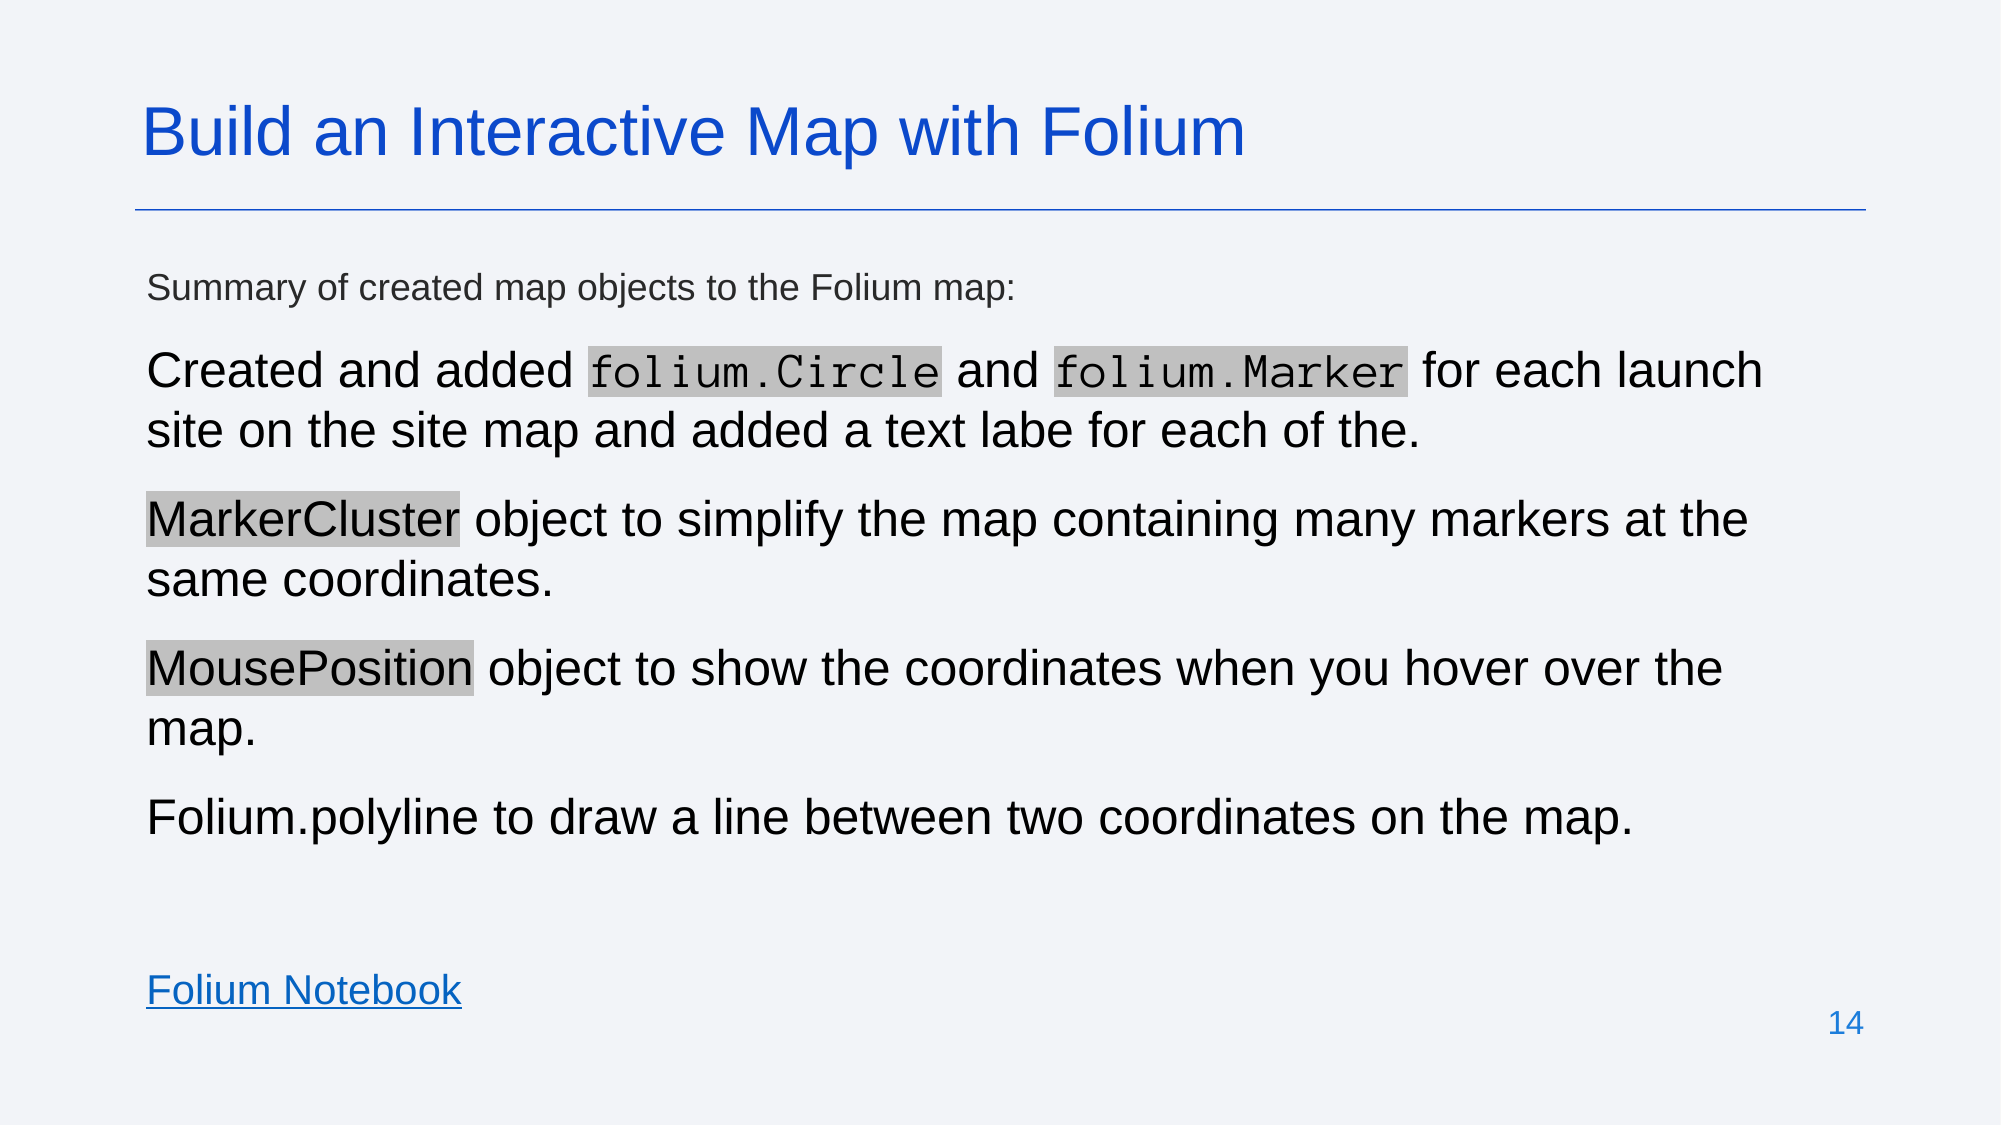

Build an Interactive Map with Folium
Summary of created map objects to the Folium map:
Created and added folium.Circle and folium.Marker for each launch site on the site map and added a text labe for each of the.
MarkerCluster object to simplify the map containing many markers at the same coordinates.
MousePosition object to show the coordinates when you hover over the map.
Folium.polyline to draw a line between two coordinates on the map.

Folium Notebook

14